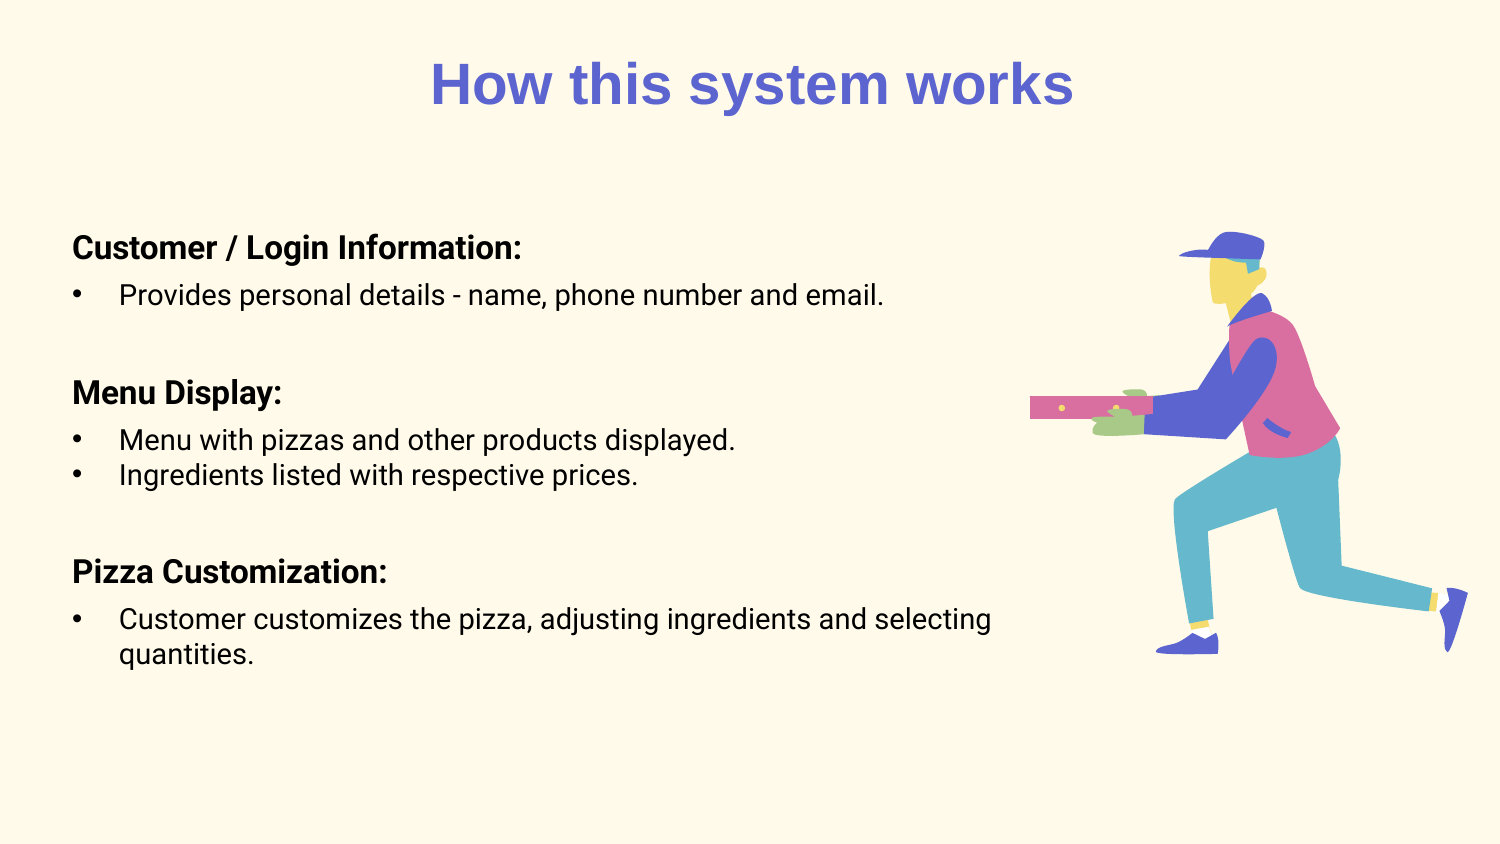

# How this system works
Customer / Login Information:

Provides personal details - name, phone number and email.

Menu Display:

Menu with pizzas and other products displayed.
Ingredients listed with respective prices.

Pizza Customization:

Customer customizes the pizza, adjusting ingredients and selecting quantities.